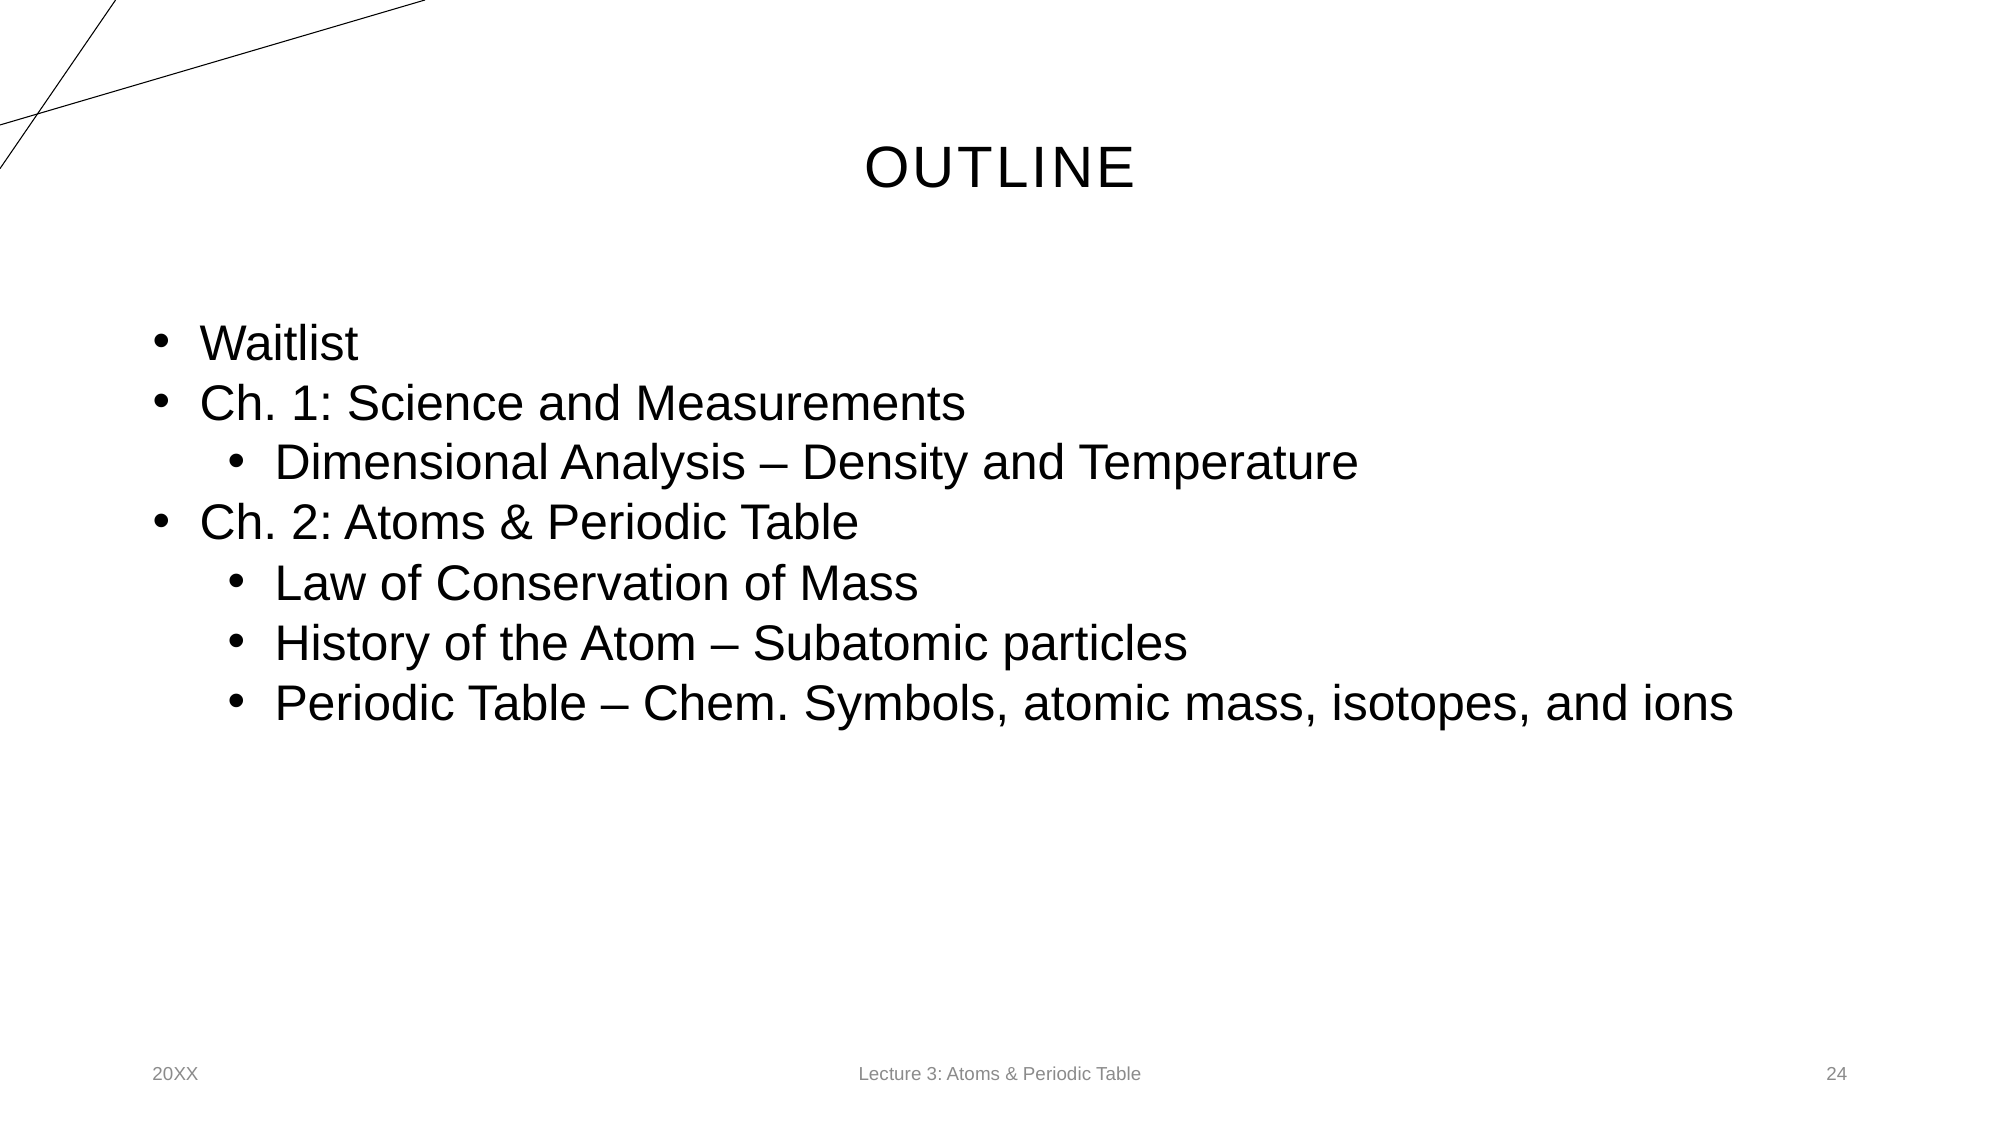

# Outline
Waitlist
Ch. 1: Science and Measurements
Dimensional Analysis – Density and Temperature
Ch. 2: Atoms & Periodic Table
Law of Conservation of Mass
History of the Atom – Subatomic particles
Periodic Table – Chem. Symbols, atomic mass, isotopes, and ions
20XX
Lecture 3: Atoms & Periodic Table​
24